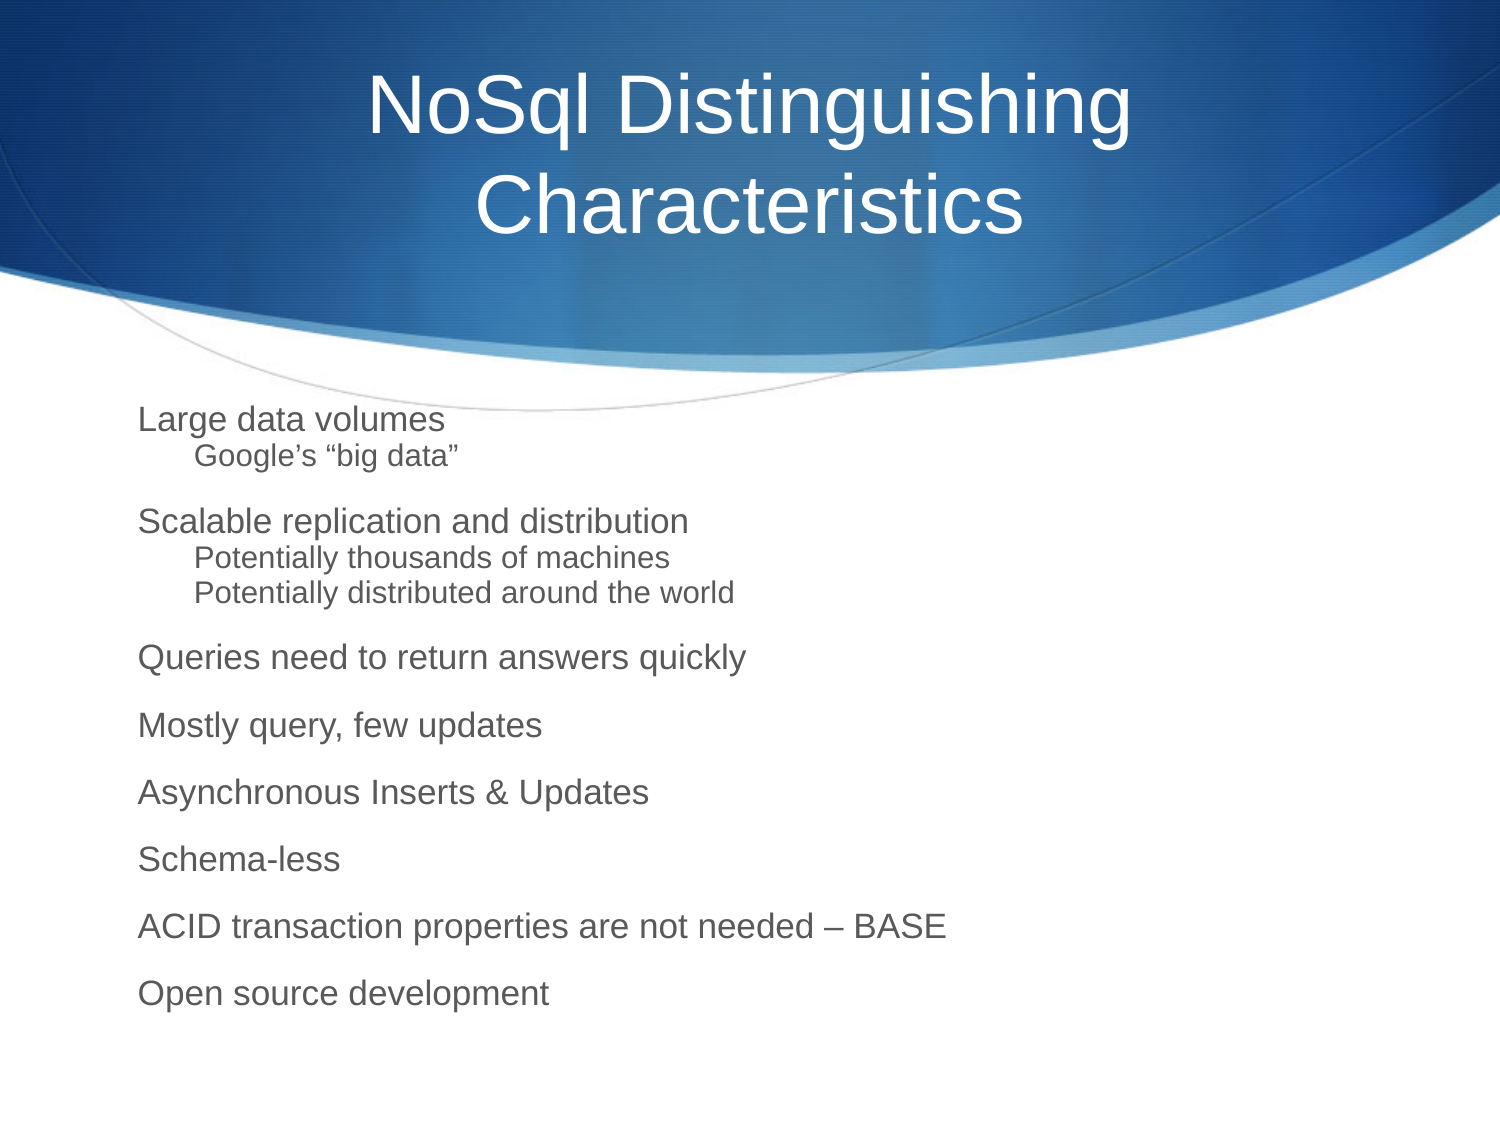

NoSql Distinguishing Characteristics
Large data volumes
Google’s “big data”
Scalable replication and distribution
Potentially thousands of machines
Potentially distributed around the world
Queries need to return answers quickly
Mostly query, few updates
Asynchronous Inserts & Updates
Schema-less
ACID transaction properties are not needed – BASE
Open source development